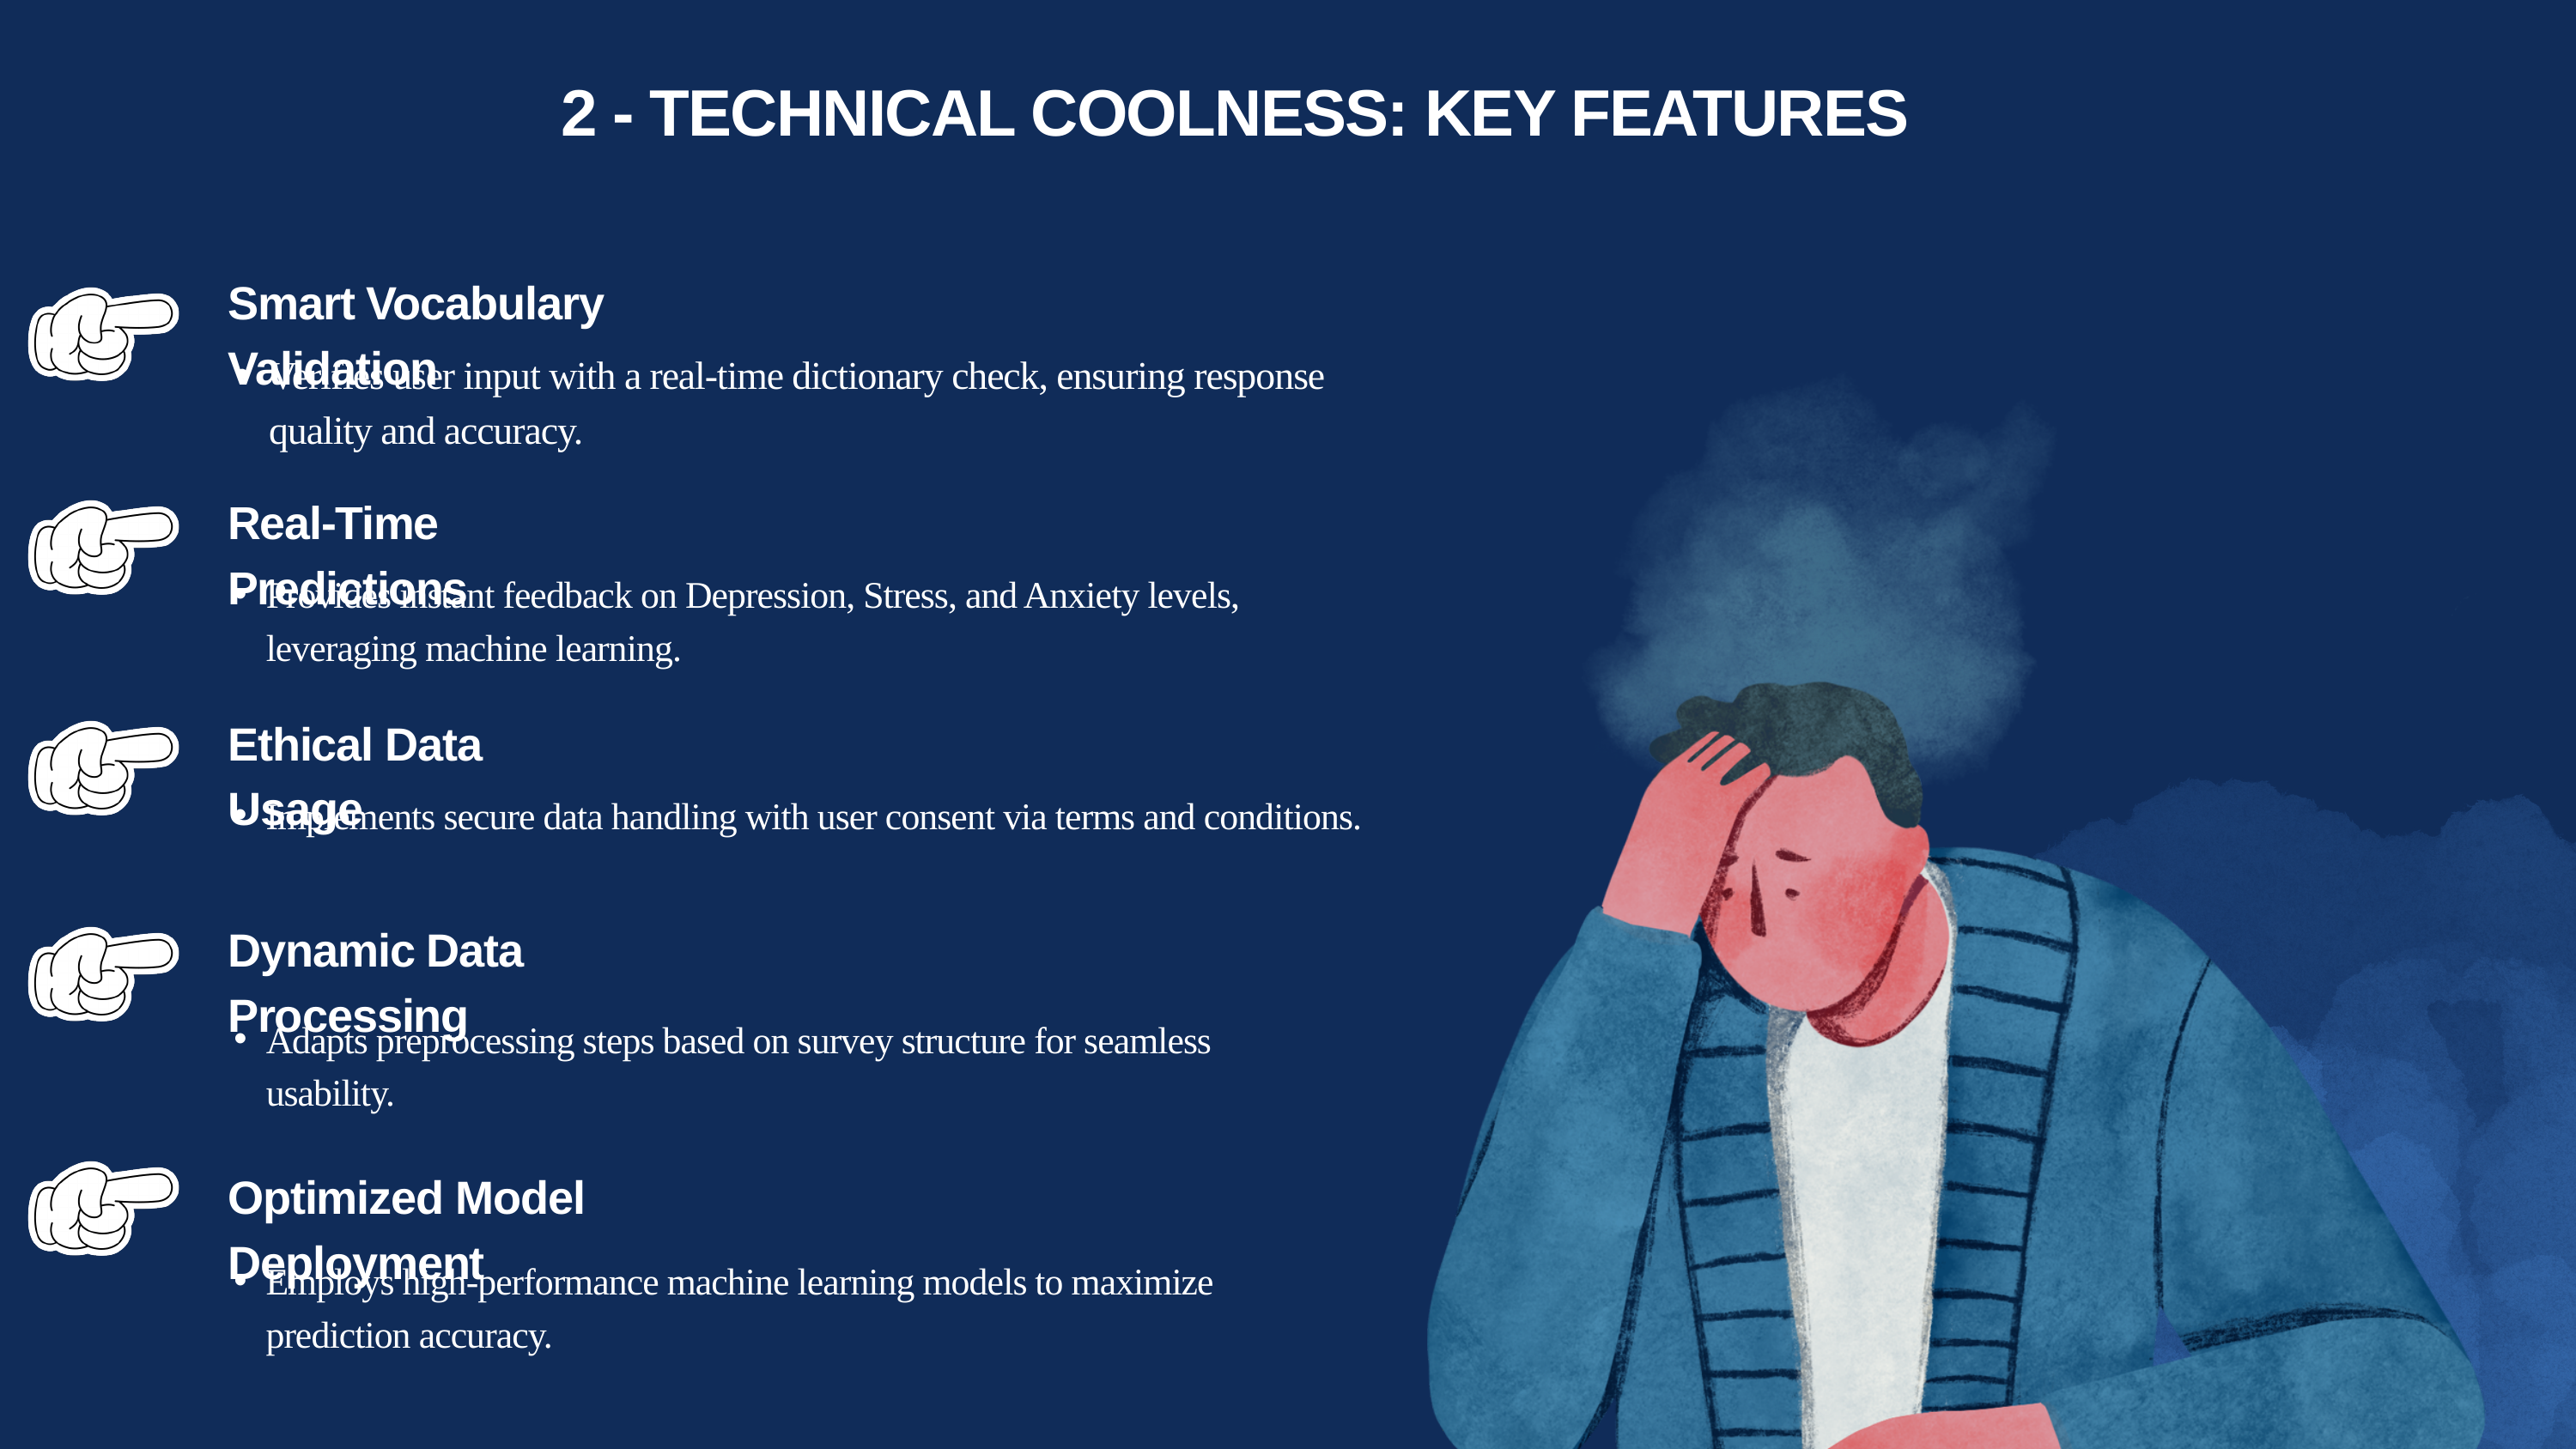

2 - TECHNICAL COOLNESS: KEY FEATURES
Smart Vocabulary Validation

Verifies user input with a real-time dictionary check, ensuring response quality and accuracy.

Real-Time Predictions

Provides instant feedback on Depression, Stress, and Anxiety levels, leveraging machine learning.
Ethical Data Usage

Implements secure data handling with user consent via terms and conditions.
Dynamic Data Processing

Adapts preprocessing steps based on survey structure for seamless usability.
Optimized Model Deployment

Employs high-performance machine learning models to maximize prediction accuracy.